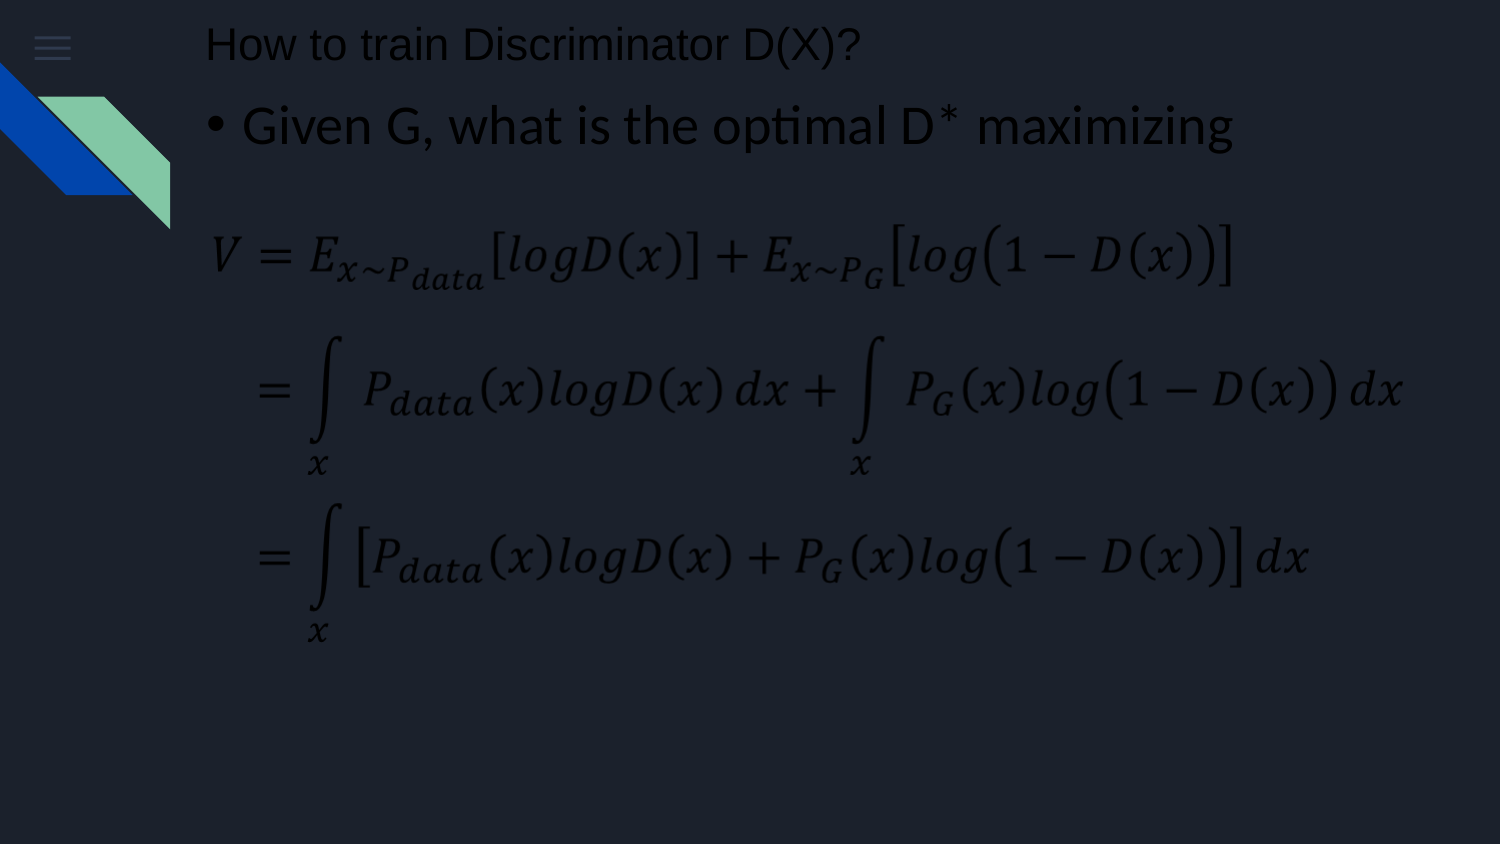

# How to train Discriminator D(X)?
Given G, what is the optimal D* maximizing